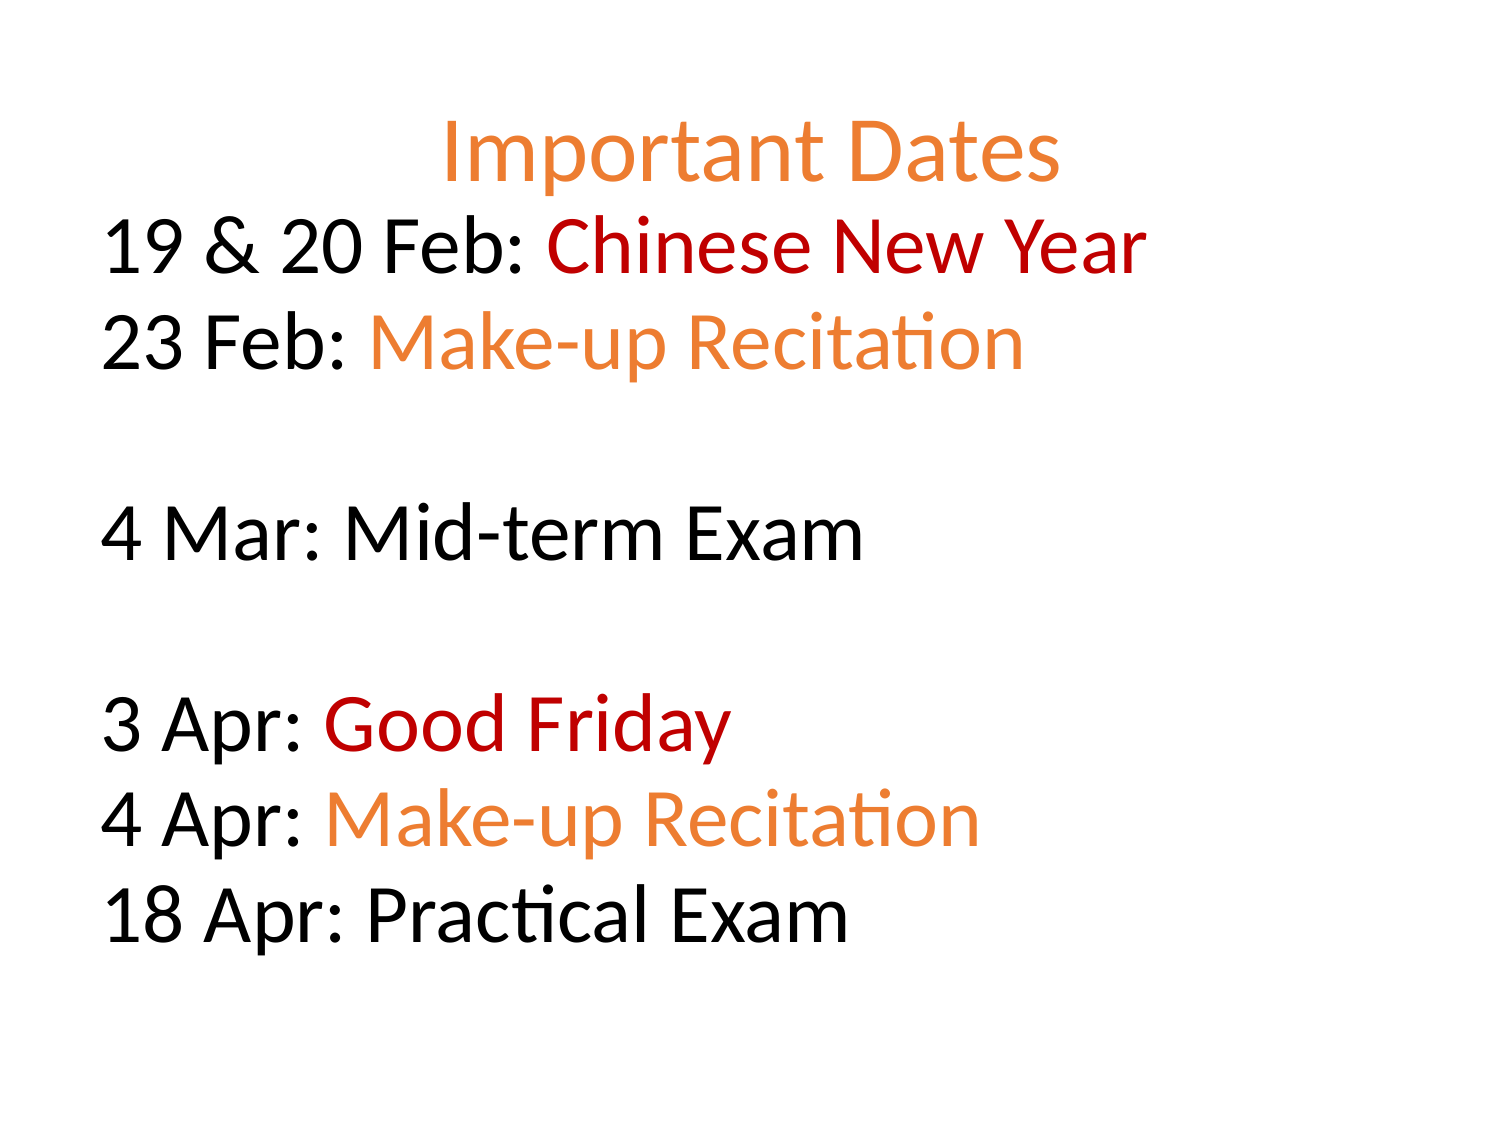

# Important Dates
19 & 20 Feb: Chinese New Year
23 Feb: Make-up Recitation

4 Mar: Mid-term Exam

3 Apr: Good Friday
4 Apr: Make-up Recitation
18 Apr: Practical Exam